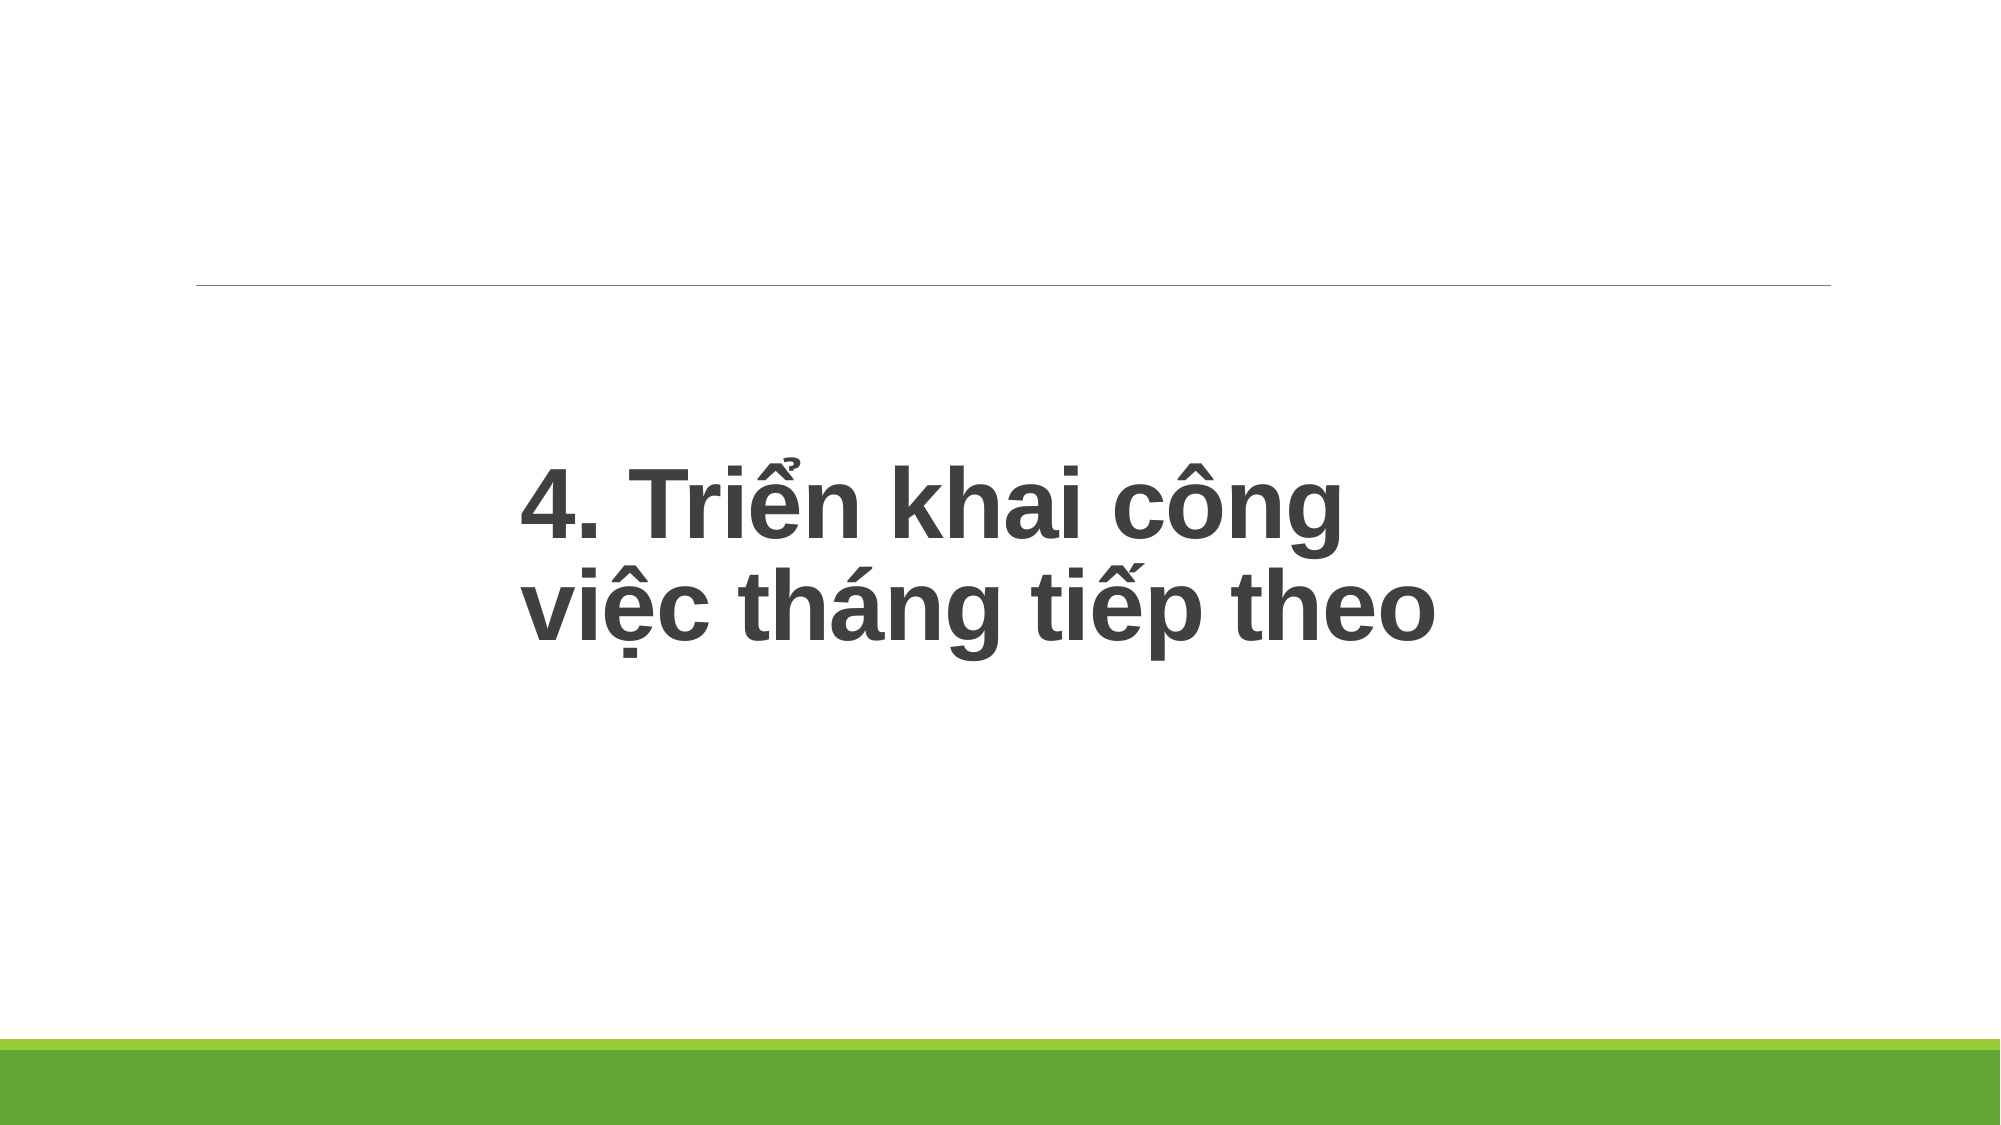

# 4. Triển khai công việc tháng tiếp theo